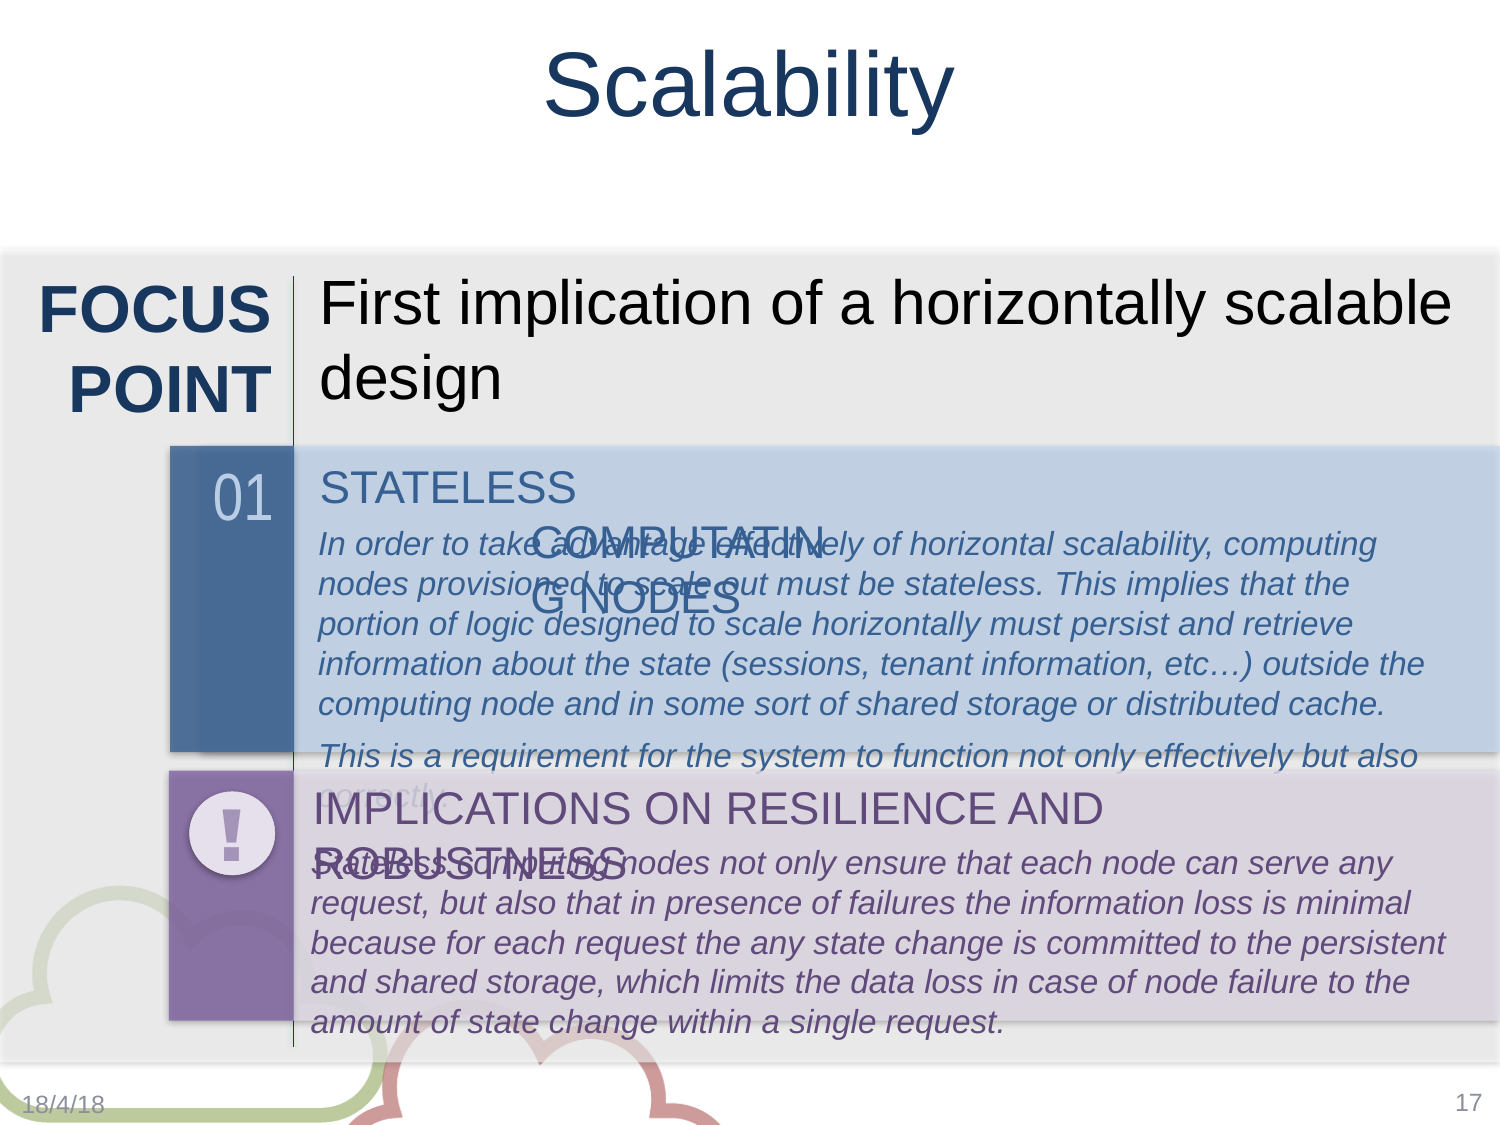

# Scalability

First implication of a horizontally scalable design
FOCUS POINT

STATELESS COMPUTATING NODES
01
In order to take advantage effectively of horizontal scalability, computing nodes provisioned to scale out must be stateless. This implies that the portion of logic designed to scale horizontally must persist and retrieve information about the state (sessions, tenant information, etc…) outside the computing node and in some sort of shared storage or distributed cache.
This is a requirement for the system to function not only effectively but also correctly.

IMPLICATIONS ON RESILIENCE AND ROBUSTNESS
Stateless computing nodes not only ensure that each node can serve any request, but also that in presence of failures the information loss is minimal because for each request the any state change is committed to the persistent and shared storage, which limits the data loss in case of node failure to the amount of state change within a single request.
!

17
18/4/18